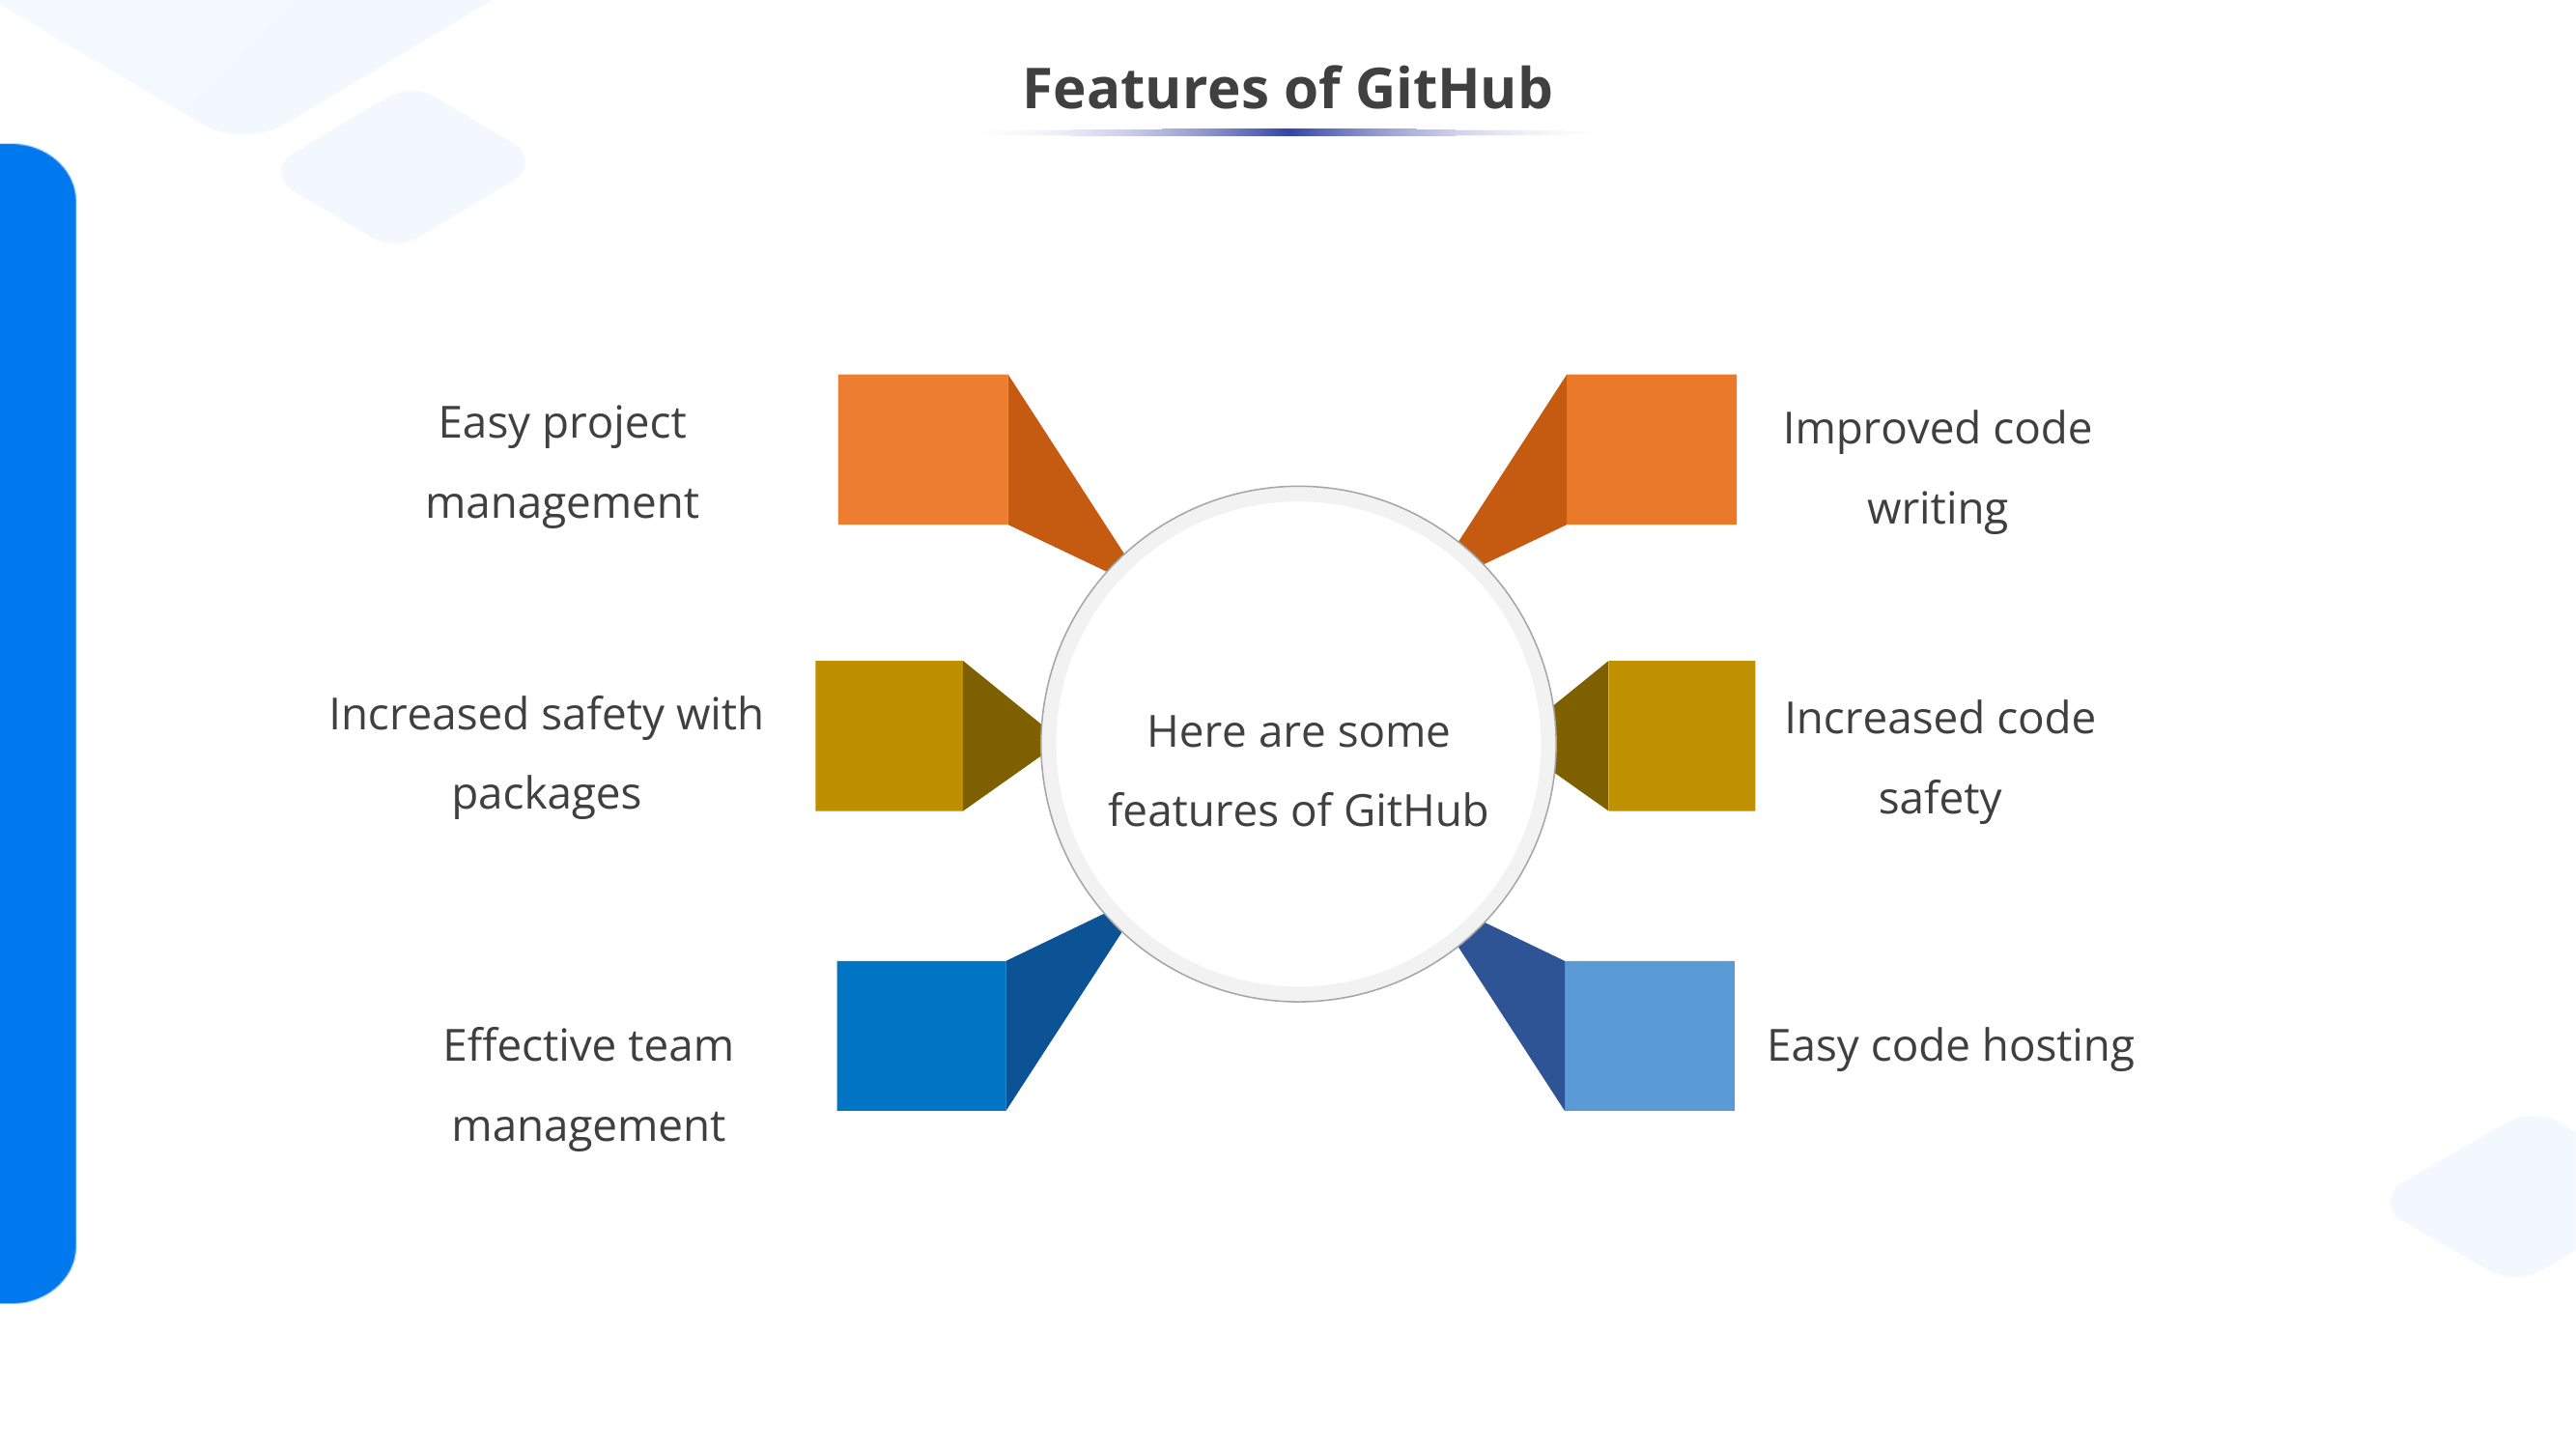

# Features of GitHub

Easy project management
Improved code writing

Increased safety with packages
Increased code safety

Here are some features of GitHub

Easy code hosting
Effective team management